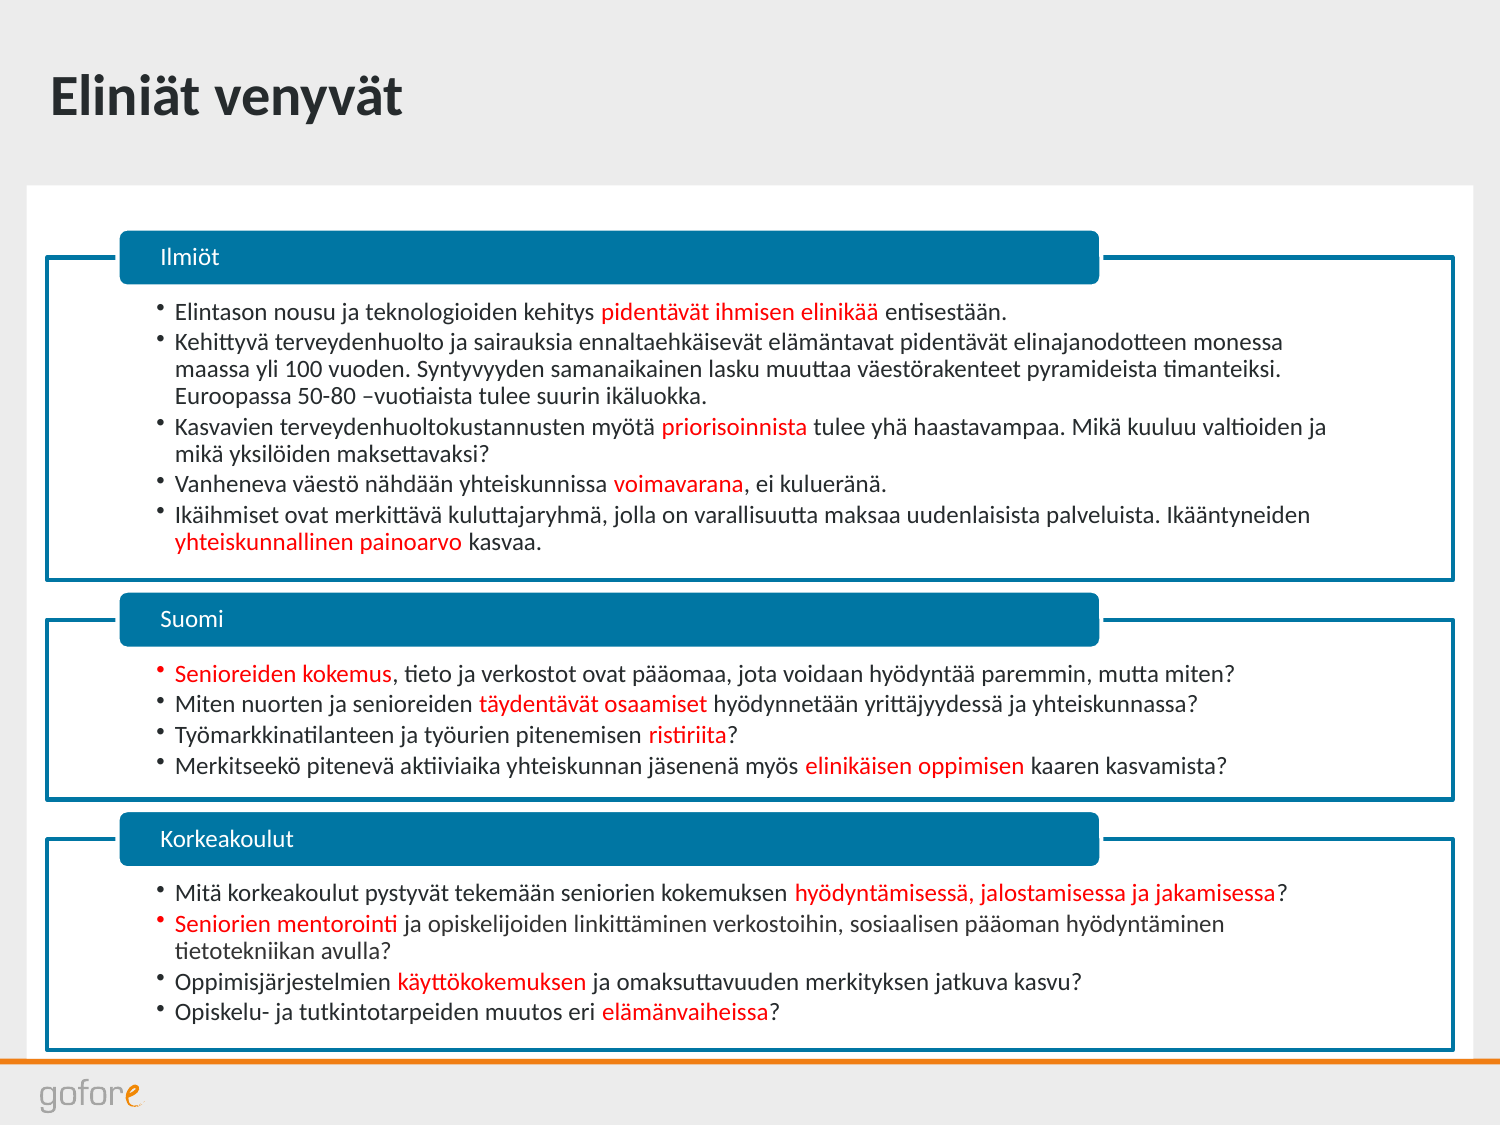

# Eliniät venyvät
Elintason nousu ja teknologioiden kehitys pidentävät ihmisen elinikää entisestään.
Kehittyvä terveydenhuolto ja sairauksia ennaltaehkäisevät elämäntavat pidentävät elinajanodotteen monessa maassa yli 100 vuoden. Syntyvyyden samanaikainen lasku muuttaa väestörakenteet pyramideista timanteiksi. Euroopassa 50-80 –vuotiaista tulee suurin ikäluokka.
Kasvavien terveydenhuoltokustannusten myötä priorisoinnista tulee yhä haastavampaa. Mikä kuuluu valtioiden ja mikä yksilöiden maksettavaksi?
Vanheneva väestö nähdään yhteiskunnissa voimavarana, ei kulueränä.
Ikäihmiset ovat merkittävä kuluttajaryhmä, jolla on varallisuutta maksaa uudenlaisista palveluista. Ikääntyneiden yhteiskunnallinen painoarvo kasvaa.
Ilmiöt
Senioreiden kokemus, tieto ja verkostot ovat pääomaa, jota voidaan hyödyntää paremmin, mutta miten?
Miten nuorten ja senioreiden täydentävät osaamiset hyödynnetään yrittäjyydessä ja yhteiskunnassa?
Työmarkkinatilanteen ja työurien pitenemisen ristiriita?
Merkitseekö pitenevä aktiiviaika yhteiskunnan jäsenenä myös elinikäisen oppimisen kaaren kasvamista?
Suomi
Mitä korkeakoulut pystyvät tekemään seniorien kokemuksen hyödyntämisessä, jalostamisessa ja jakamisessa?
Seniorien mentorointi ja opiskelijoiden linkittäminen verkostoihin, sosiaalisen pääoman hyödyntäminen tietotekniikan avulla?
Oppimisjärjestelmien käyttökokemuksen ja omaksuttavuuden merkityksen jatkuva kasvu?
Opiskelu- ja tutkintotarpeiden muutos eri elämänvaiheissa?
Korkeakoulut